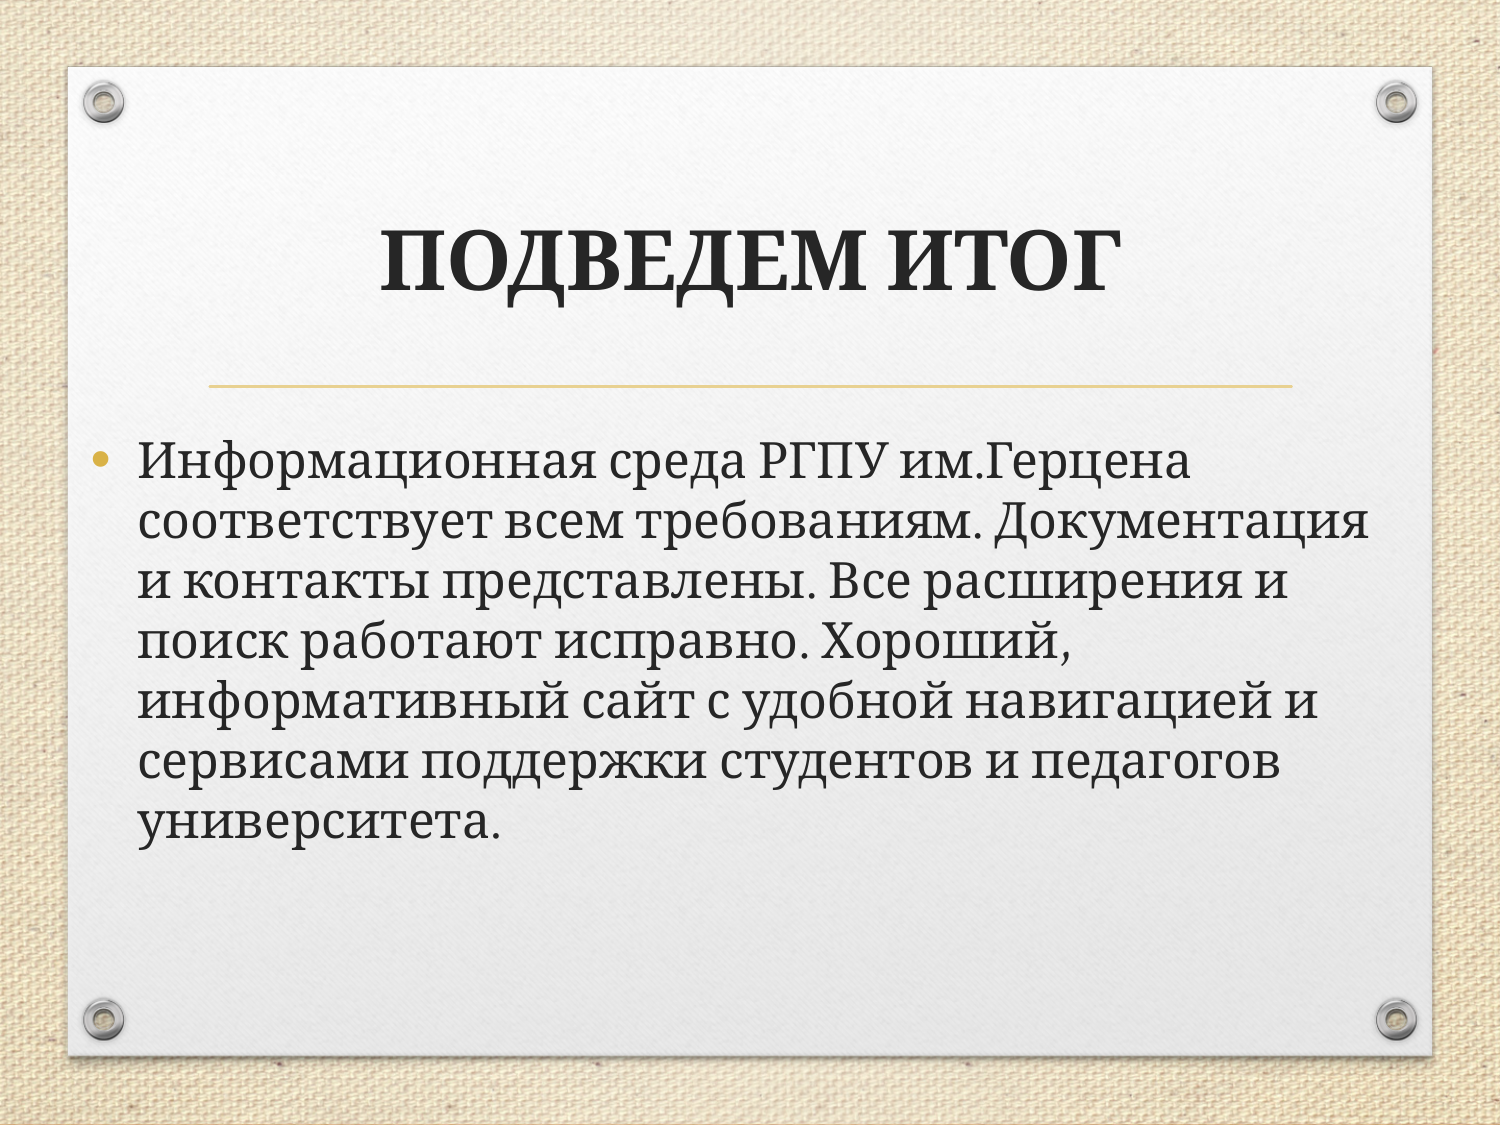

# ПОДВЕДЕМ ИТОГ
Информационная среда РГПУ им.Герцена соответствует всем требованиям. Документация и контакты представлены. Все расширения и поиск работают исправно. Хороший, информативный сайт с удобной навигацией и сервисами поддержки студентов и педагогов университета.